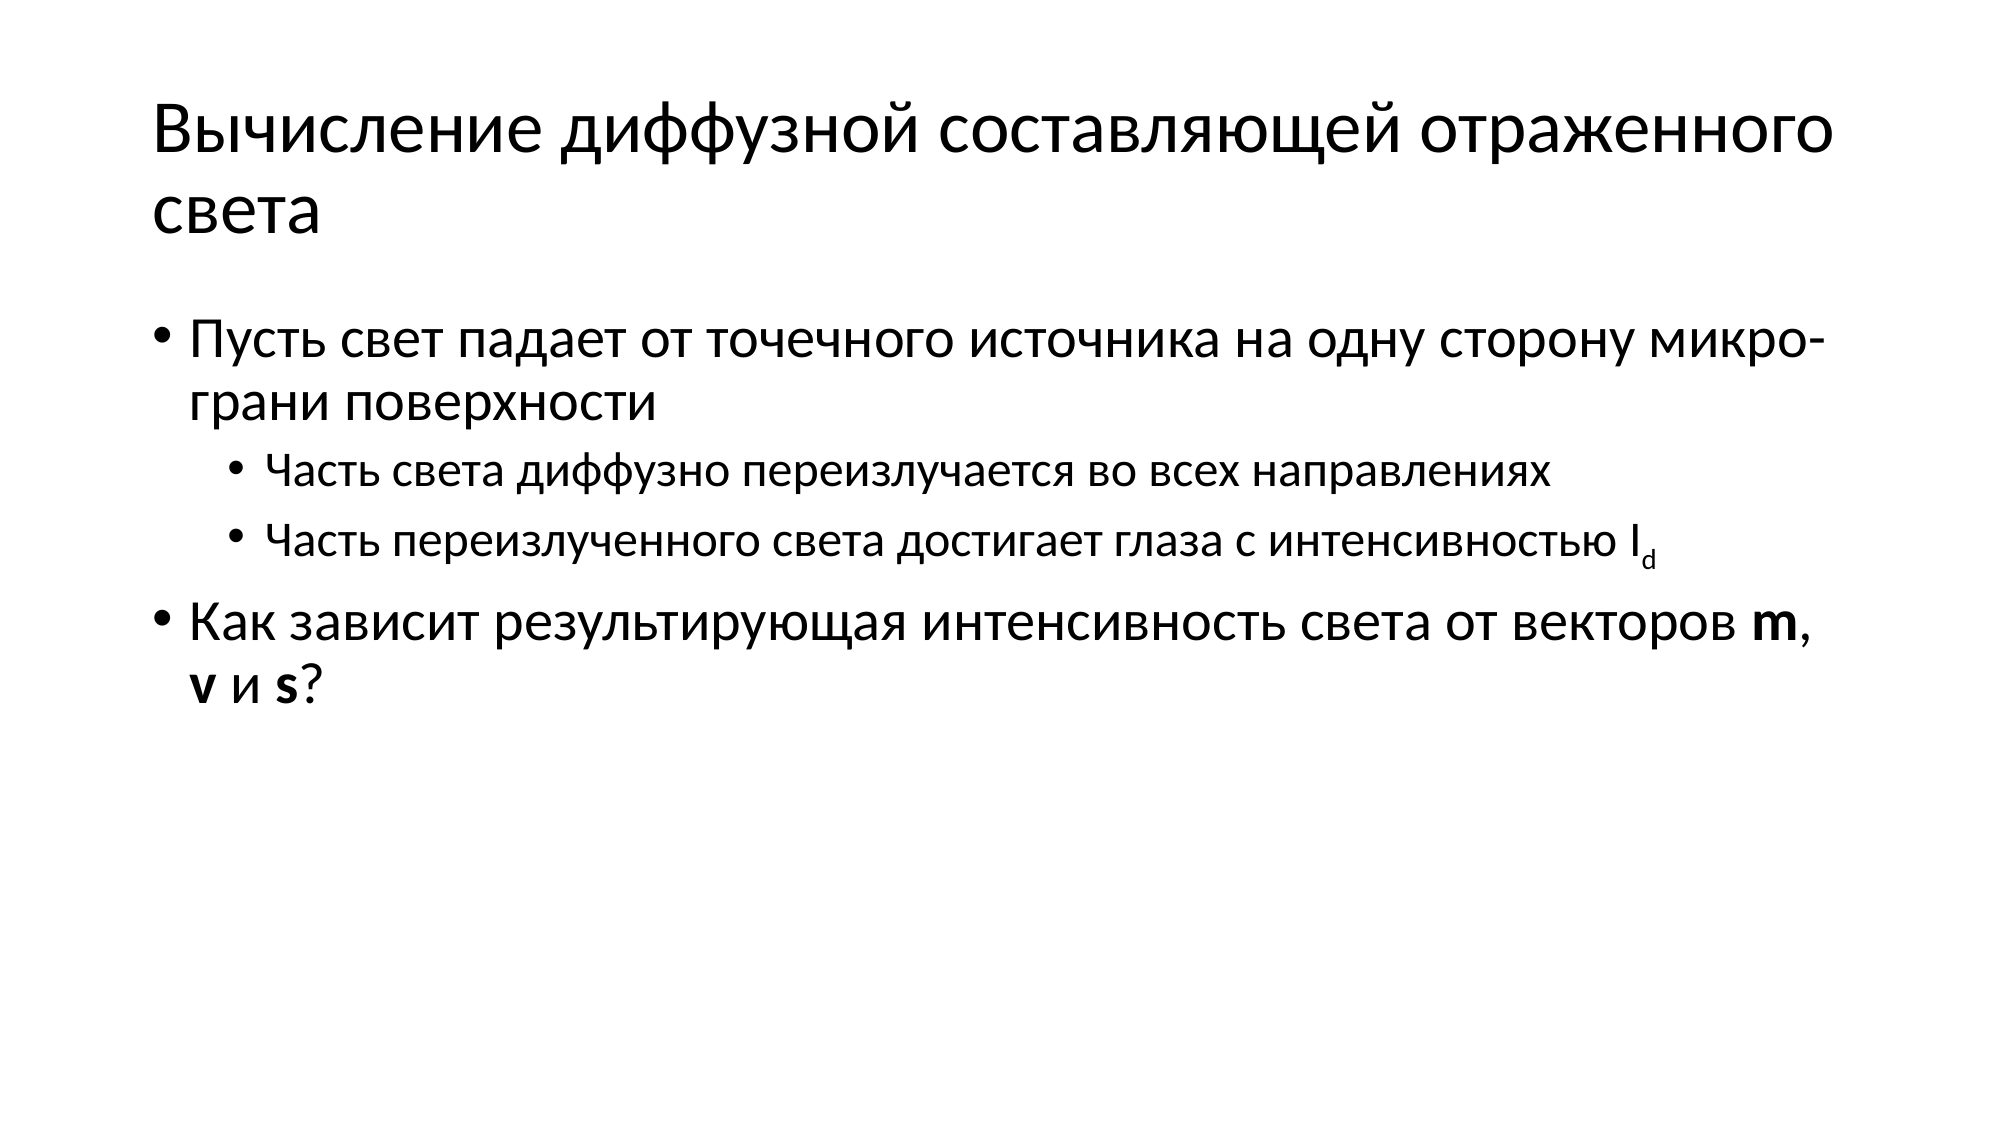

# Вычисление диффузной составляющей отраженного света
Пусть свет падает от точечного источника на одну сторону микро-грани поверхности
Часть света диффузно переизлучается во всех направлениях
Часть переизлученного света достигает глаза с интенсивностью Id
Как зависит результирующая интенсивность света от векторов m, v и s?